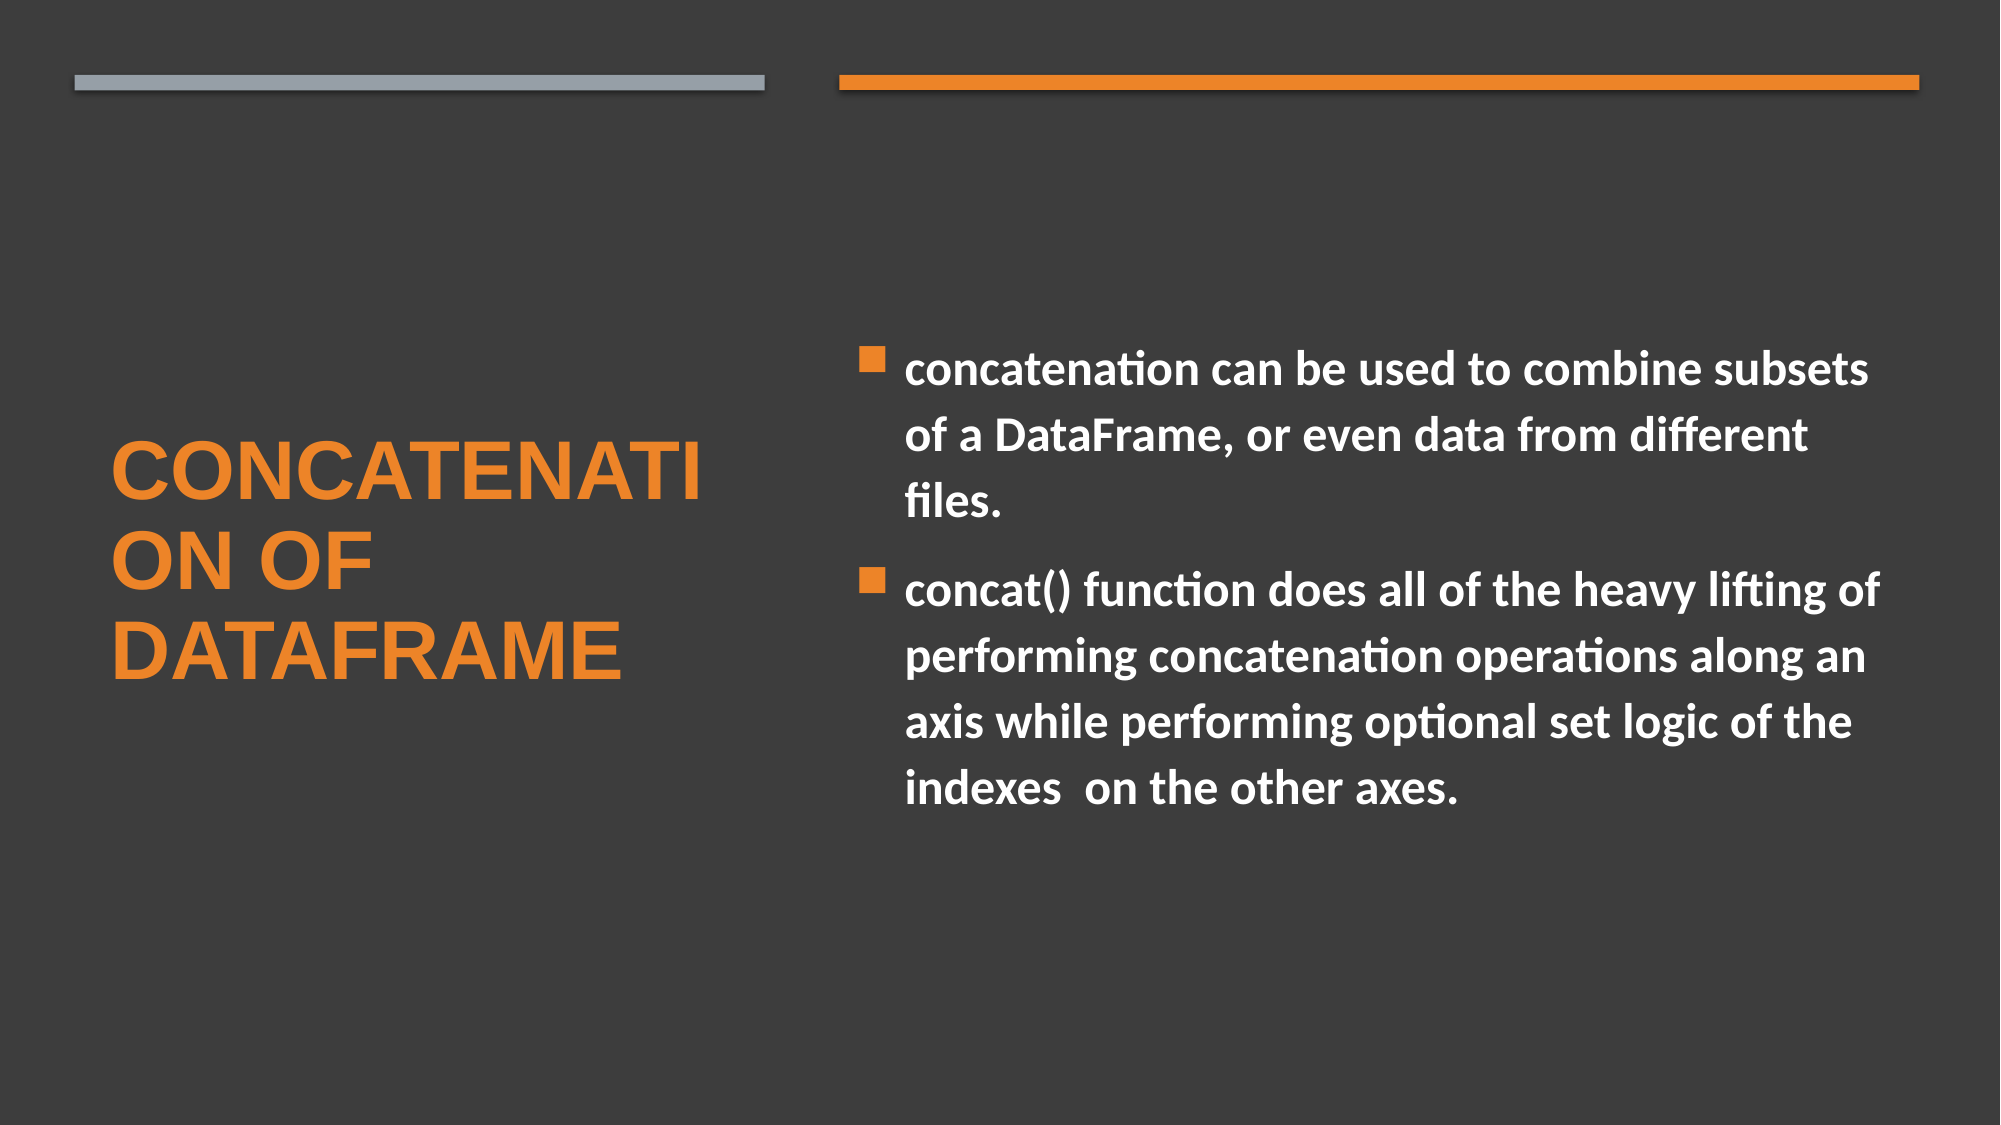

concatenation can be used to combine subsets of a DataFrame, or even data from different files.
concat() function does all of the heavy lifting of performing concatenation operations along an axis while performing optional set logic of the indexes  on the other axes.
# concatenation of DataFrame